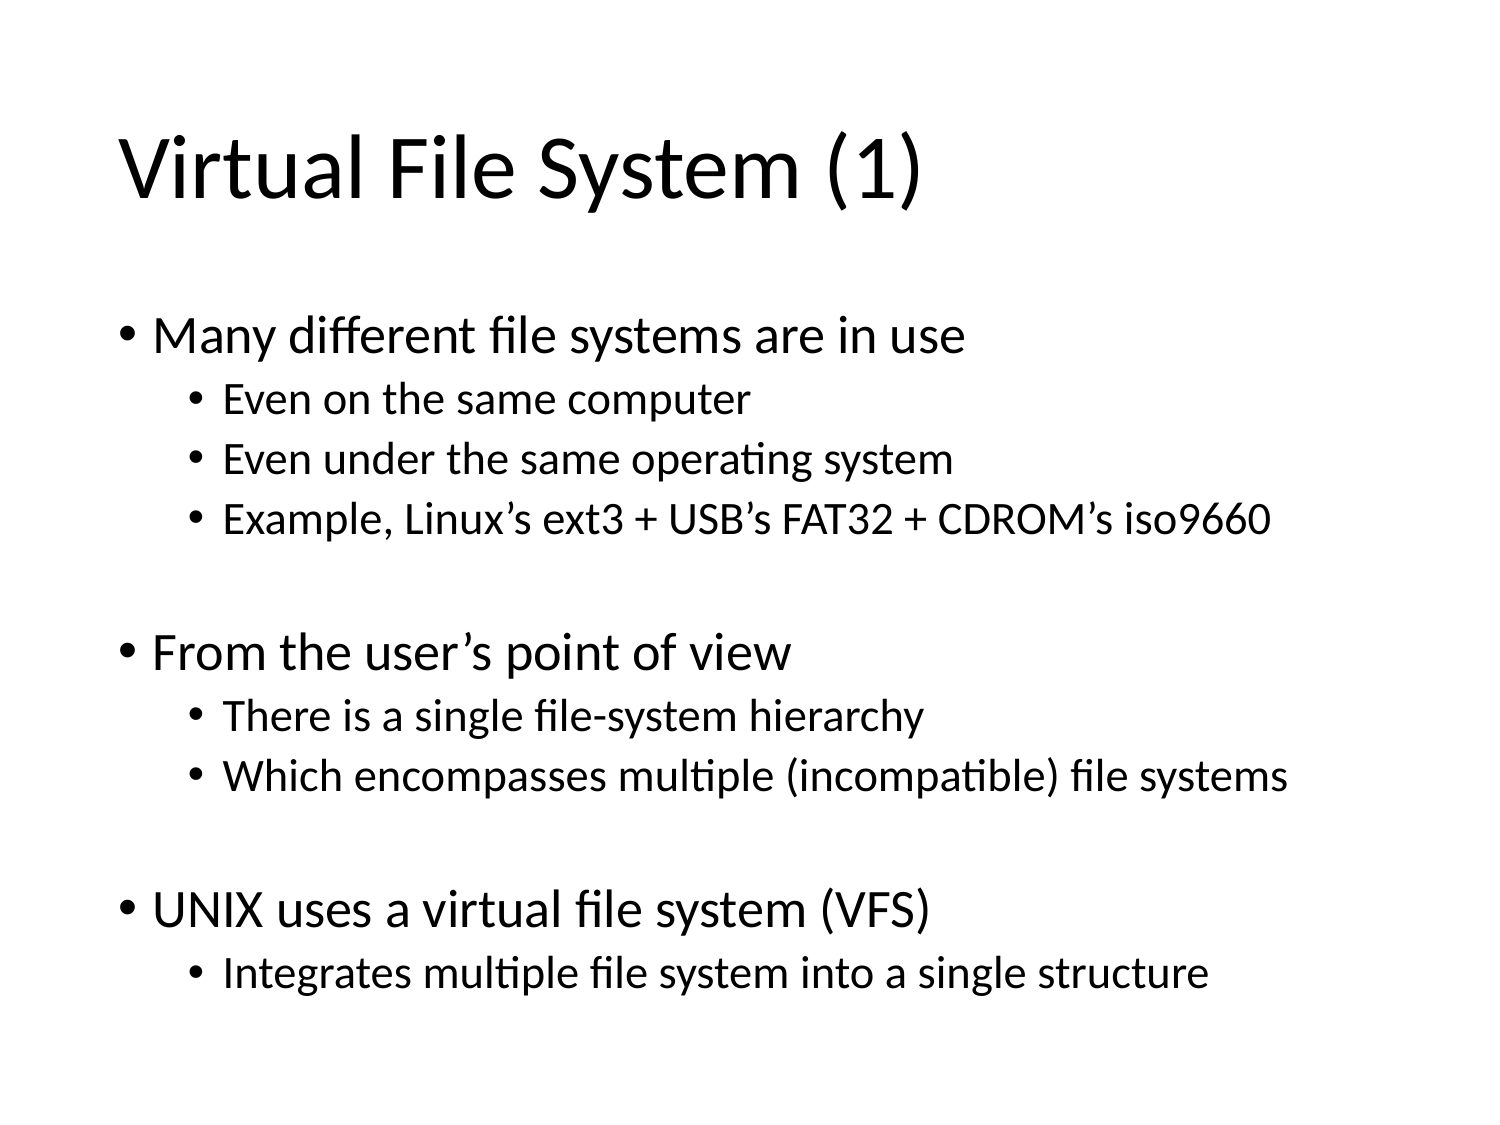

# Virtual File System (1)
Many different file systems are in use
Even on the same computer
Even under the same operating system
Example, Linux’s ext3 + USB’s FAT32 + CDROM’s iso9660

From the user’s point of view
There is a single file-system hierarchy
Which encompasses multiple (incompatible) file systems

UNIX uses a virtual file system (VFS)
Integrates multiple file system into a single structure